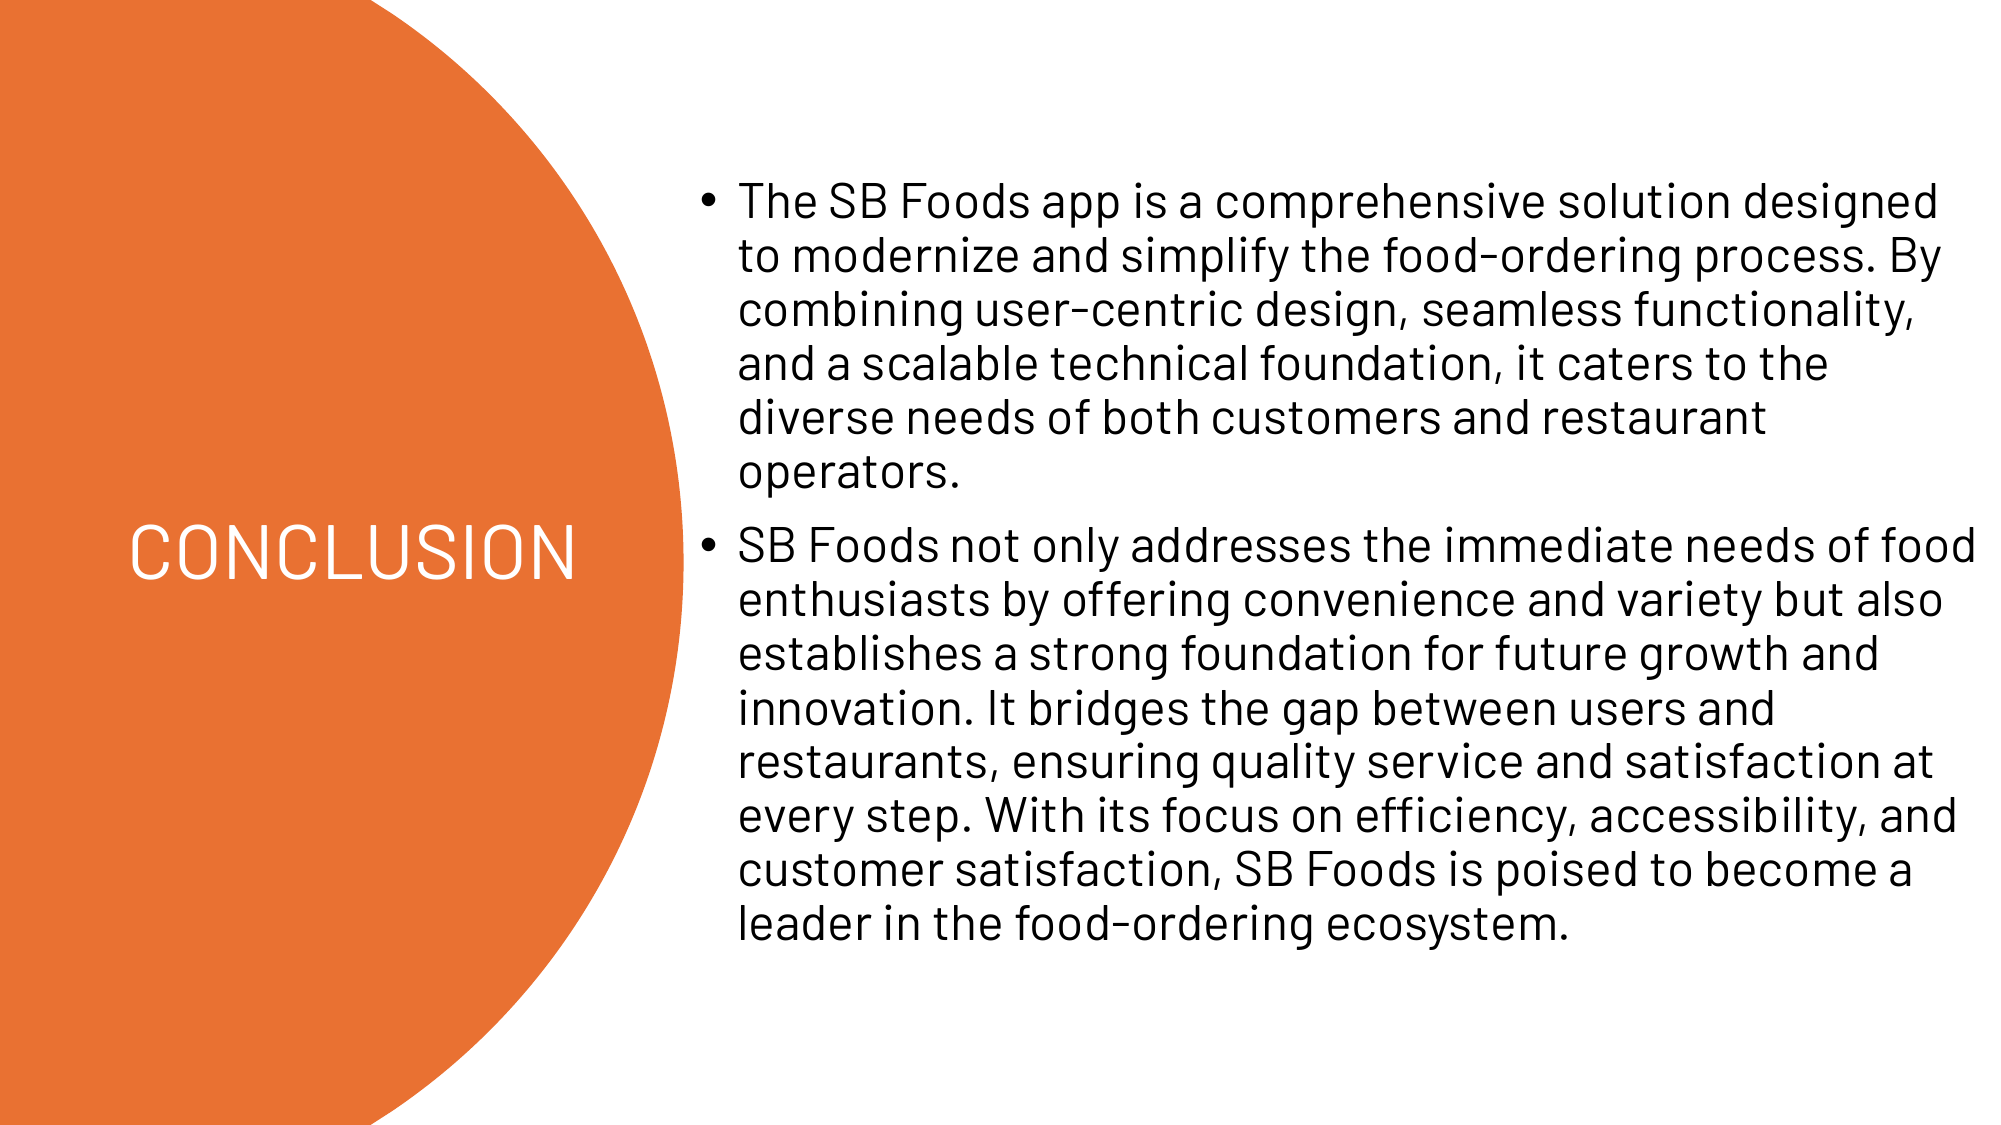

The SB Foods app is a comprehensive solution designed to modernize and simplify the food-ordering process. By combining user-centric design, seamless functionality, and a scalable technical foundation, it caters to the diverse needs of both customers and restaurant operators.
SB Foods not only addresses the immediate needs of food enthusiasts by offering convenience and variety but also establishes a strong foundation for future growth and innovation. It bridges the gap between users and restaurants, ensuring quality service and satisfaction at every step. With its focus on efficiency, accessibility, and customer satisfaction, SB Foods is poised to become a leader in the food-ordering ecosystem.
# CONCLUSION